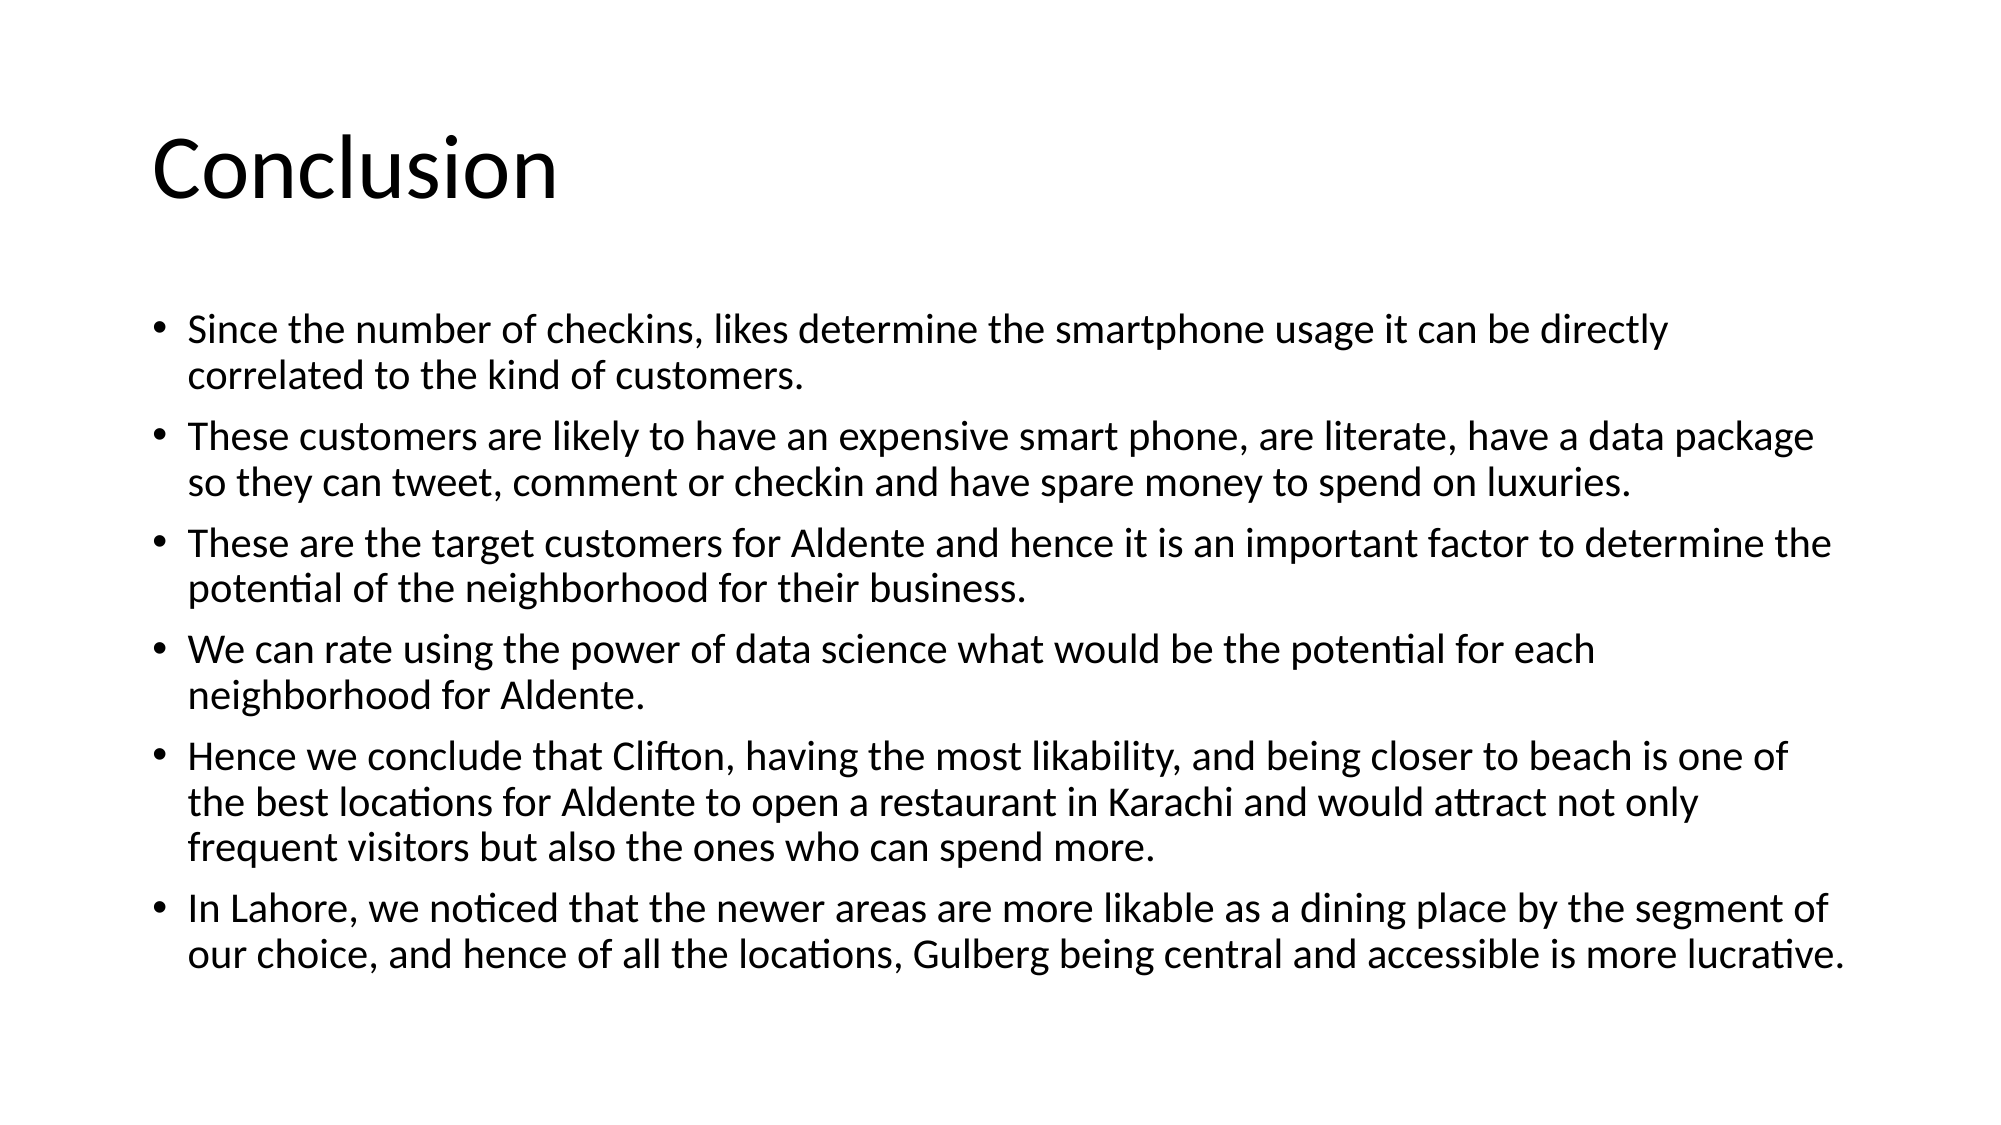

# Conclusion
Since the number of checkins, likes determine the smartphone usage it can be directly correlated to the kind of customers.
These customers are likely to have an expensive smart phone, are literate, have a data package so they can tweet, comment or checkin and have spare money to spend on luxuries.
These are the target customers for Aldente and hence it is an important factor to determine the potential of the neighborhood for their business.
We can rate using the power of data science what would be the potential for each neighborhood for Aldente.
Hence we conclude that Clifton, having the most likability, and being closer to beach is one of the best locations for Aldente to open a restaurant in Karachi and would attract not only frequent visitors but also the ones who can spend more.
In Lahore, we noticed that the newer areas are more likable as a dining place by the segment of our choice, and hence of all the locations, Gulberg being central and accessible is more lucrative.